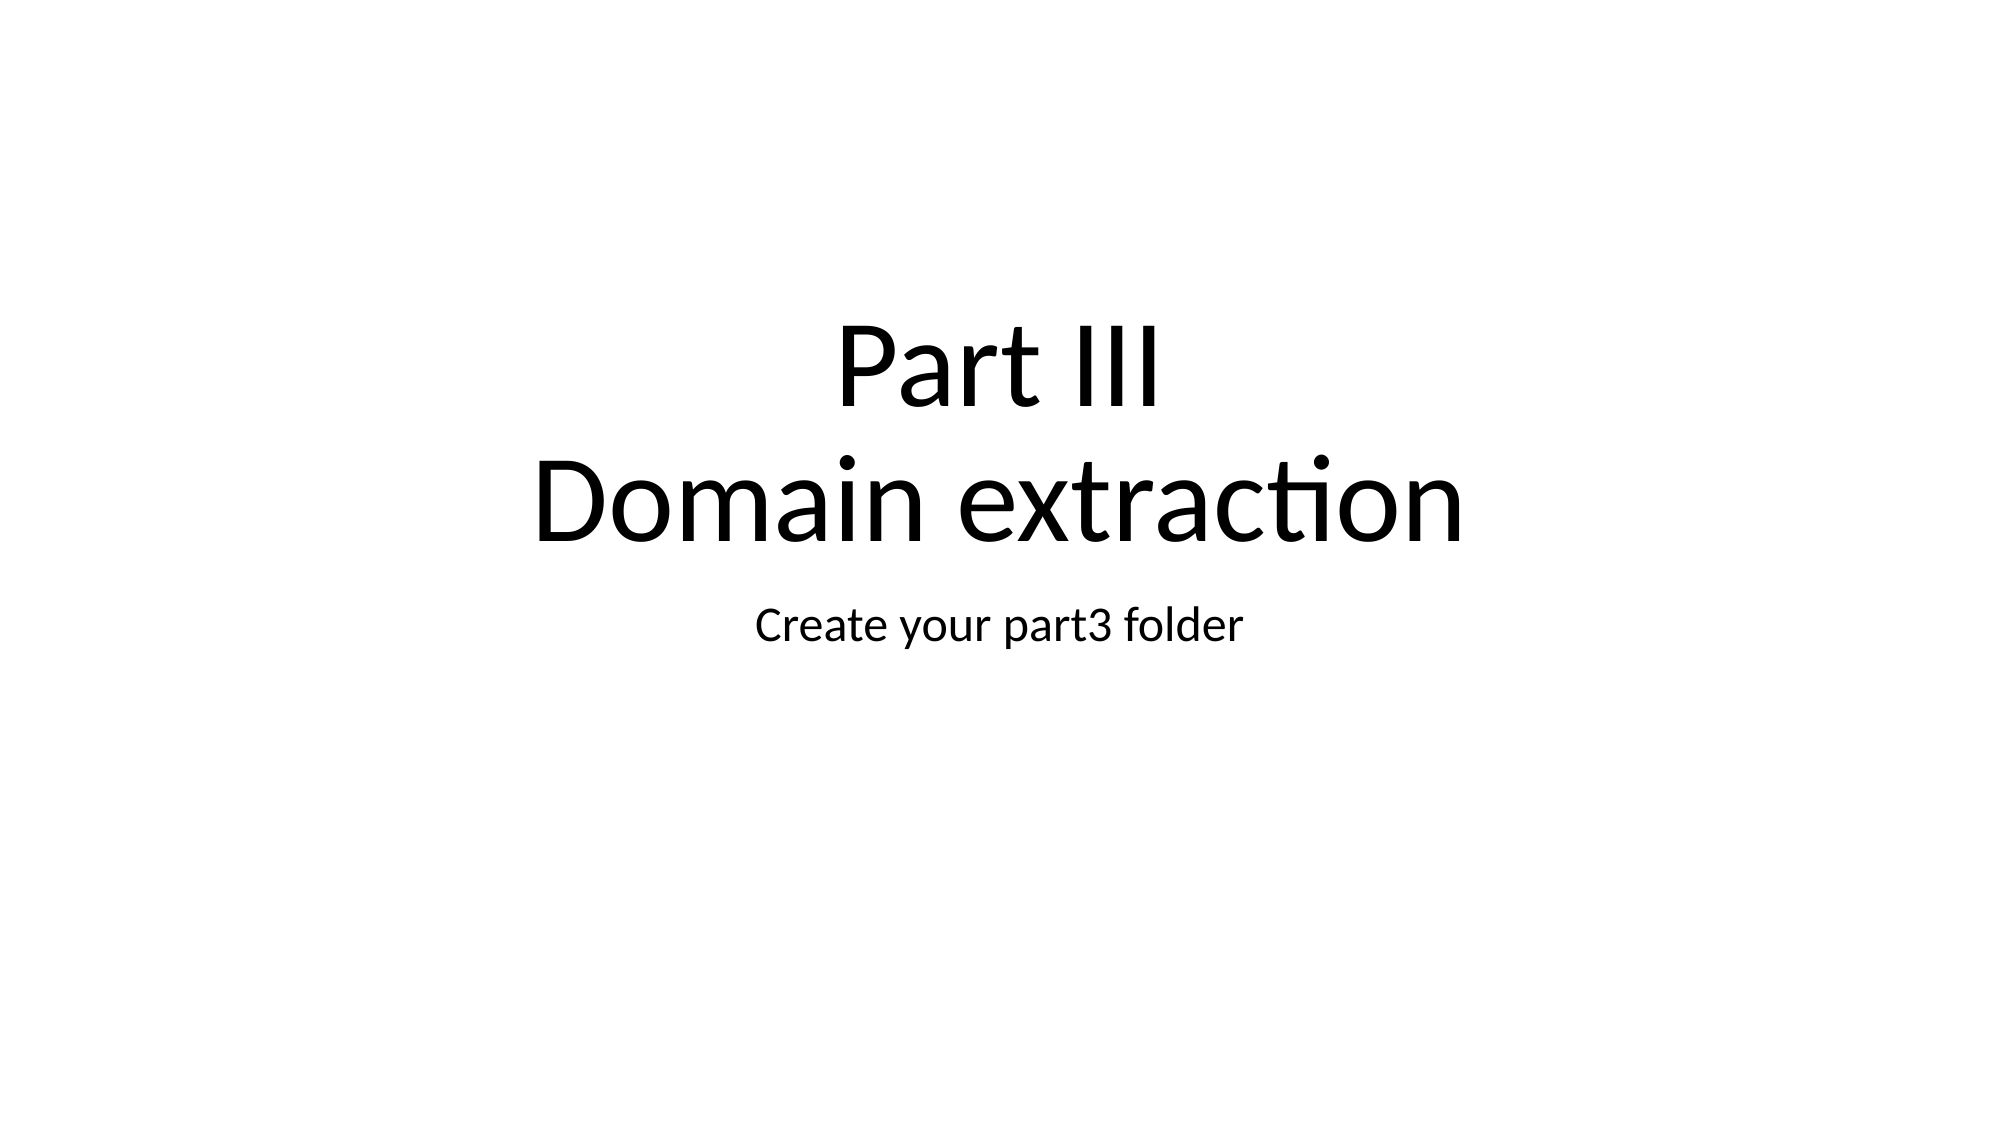

# Part III Domain extraction
Create your part3 folder